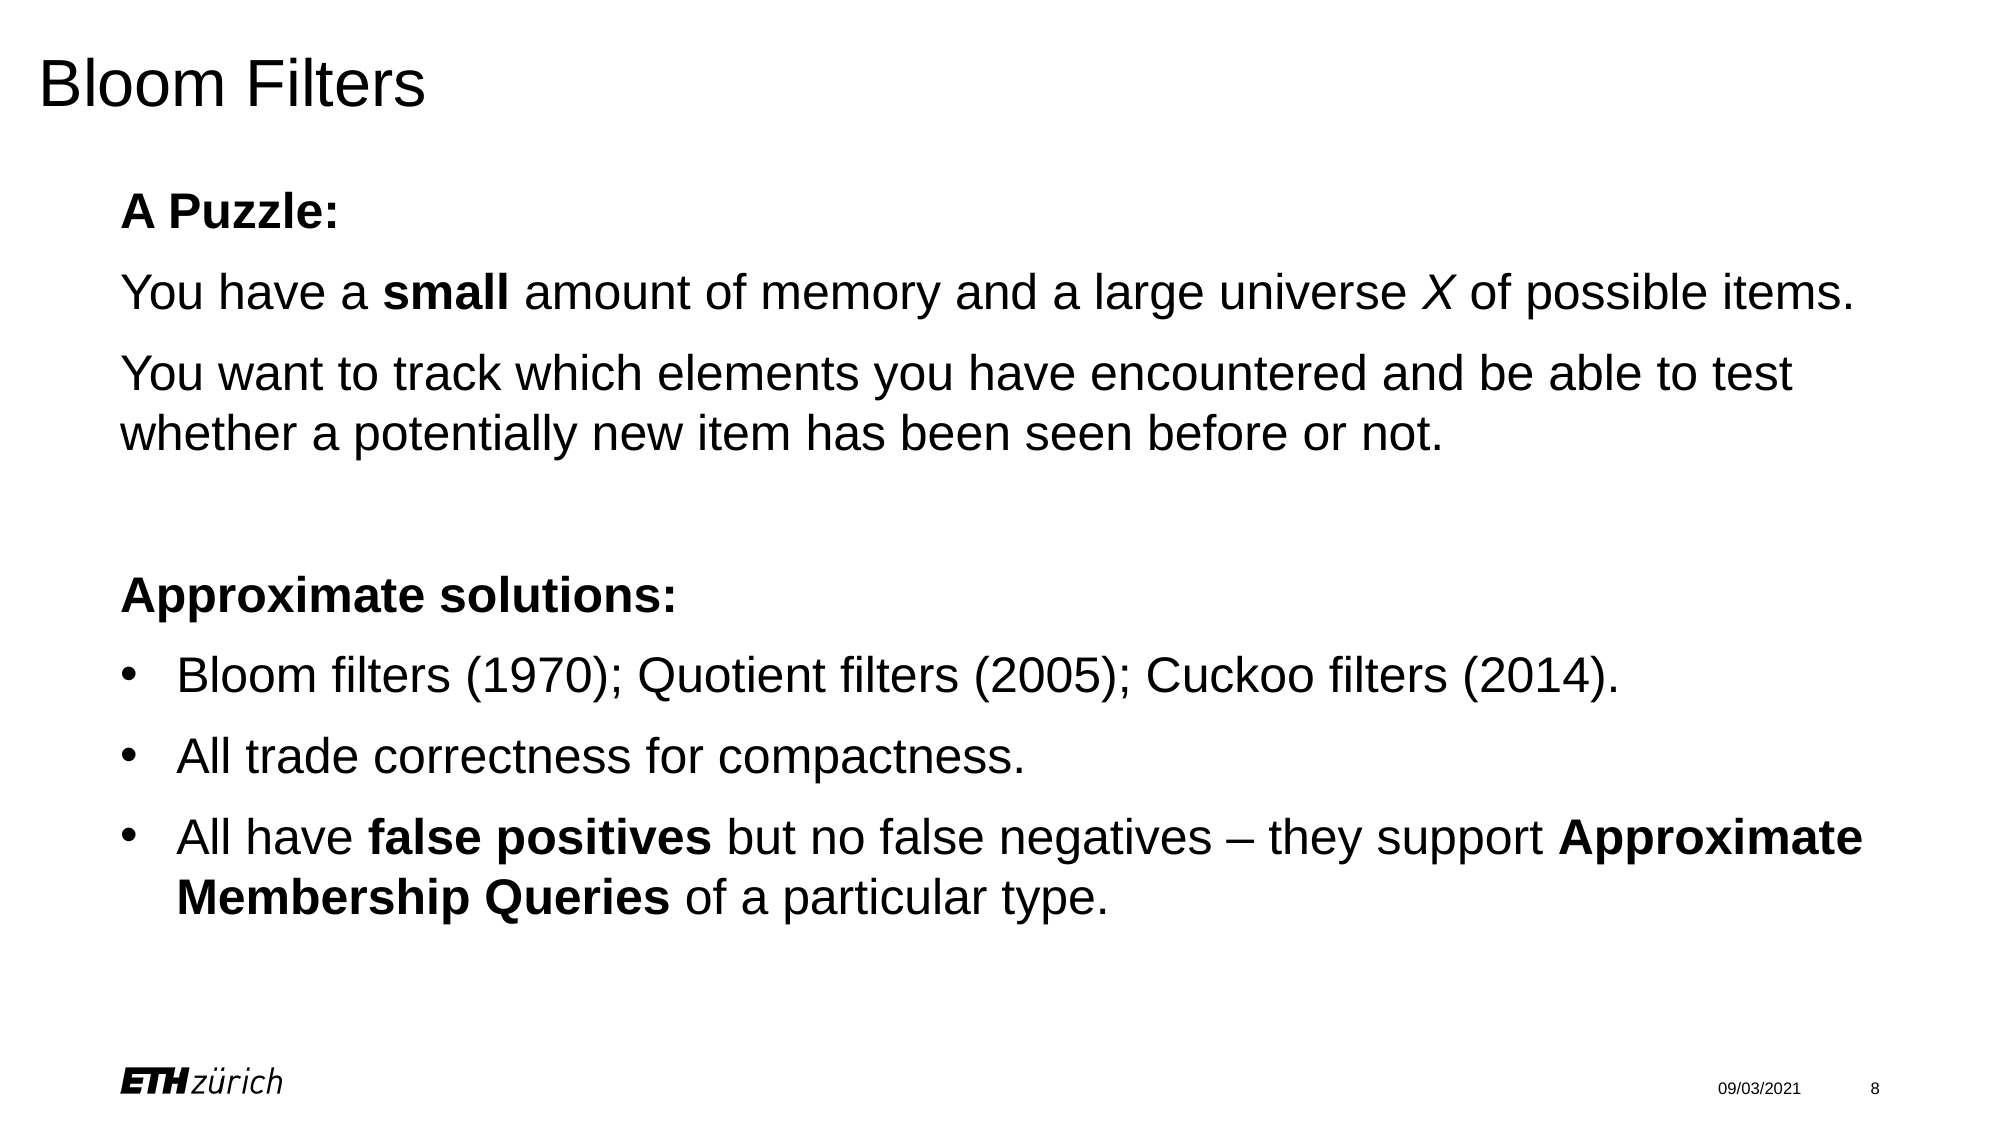

# Bloom Filters
A Puzzle:
You have a small amount of memory and a large universe X of possible items.
You want to track which elements you have encountered and be able to test whether a potentially new item has been seen before or not.

Approximate solutions:
Bloom filters (1970); Quotient filters (2005); Cuckoo filters (2014).
All trade correctness for compactness.
All have false positives but no false negatives – they support Approximate Membership Queries of a particular type.

09/03/2021
8